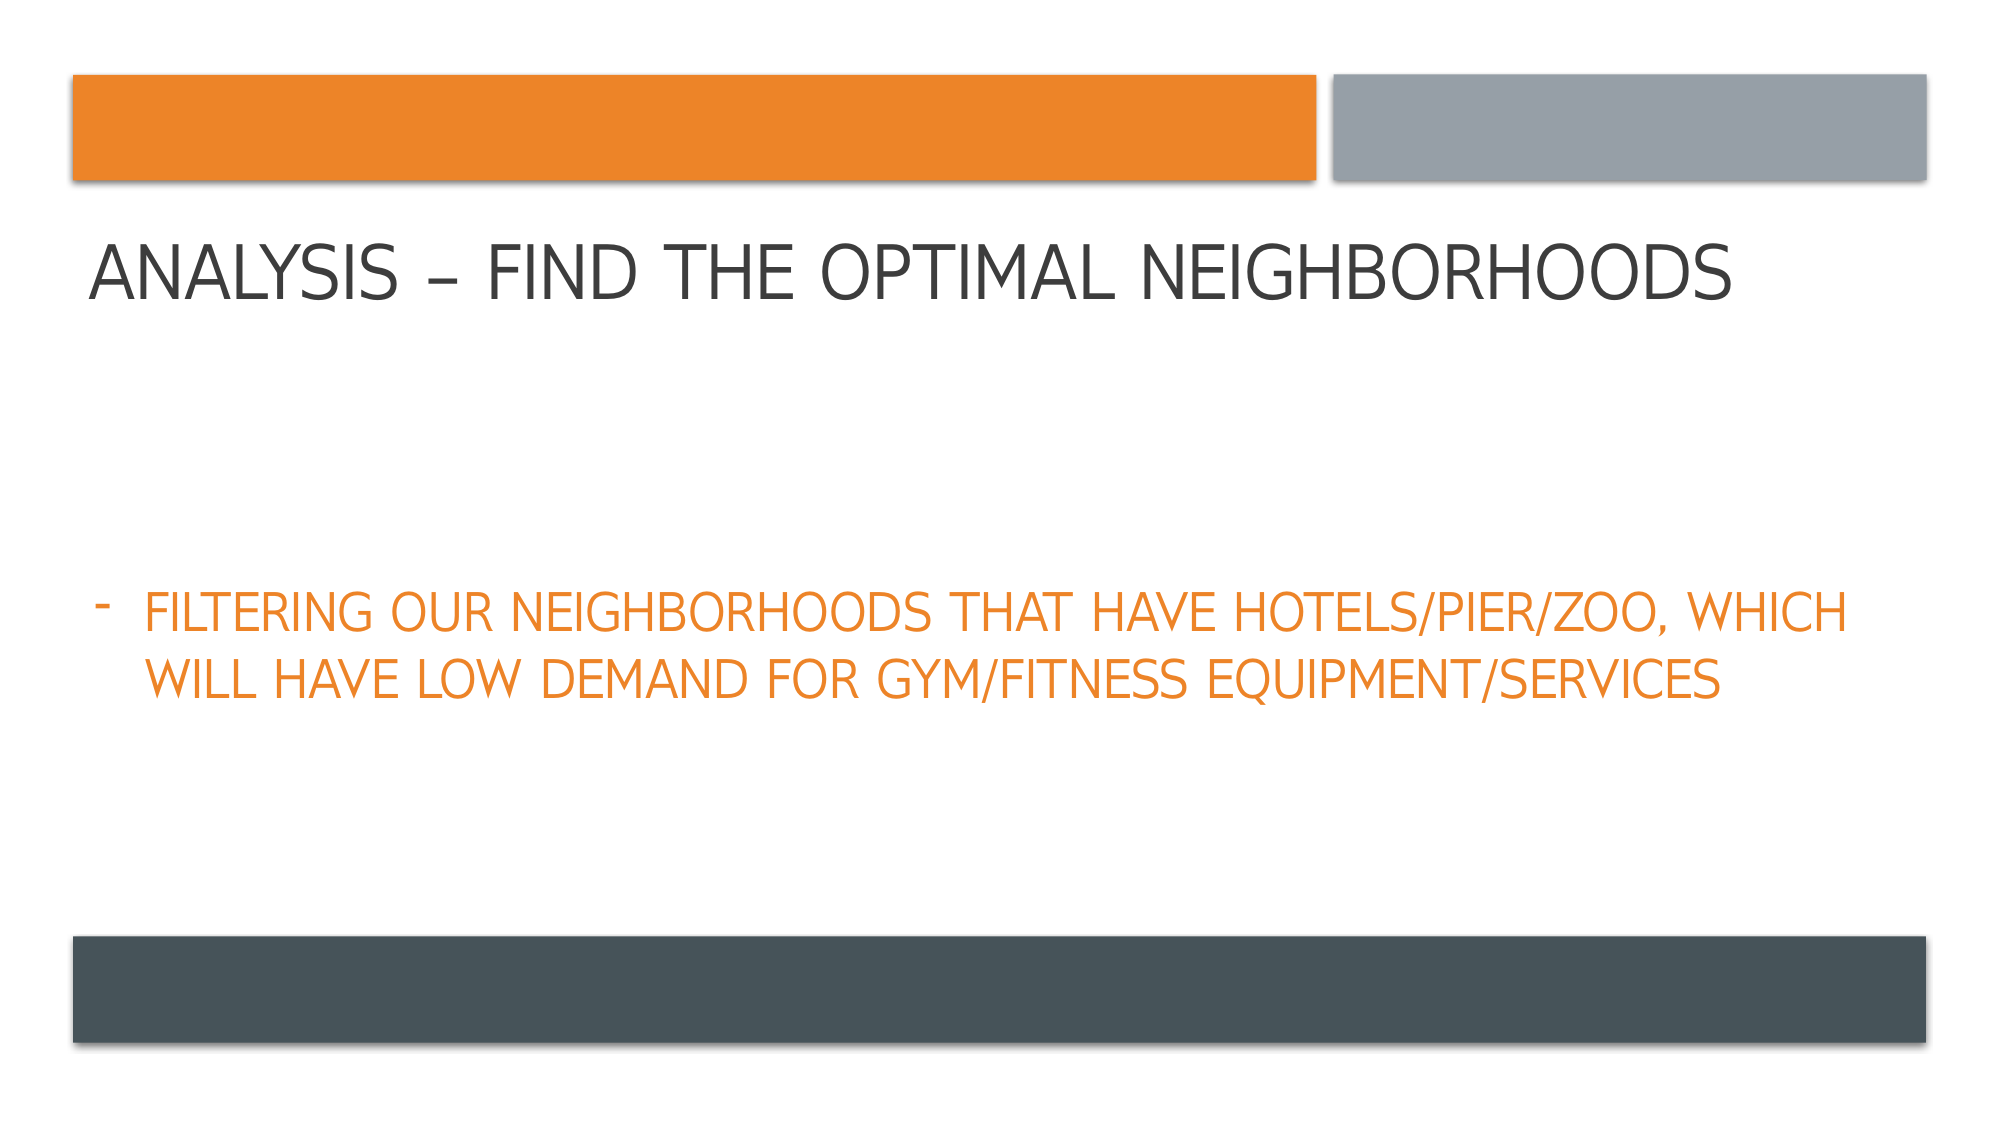

Analysis – Find the optimal neighborhoods
Filtering our neighborhoods that have hotels/pier/zoo, which will have low demand for gym/fitness equipment/services